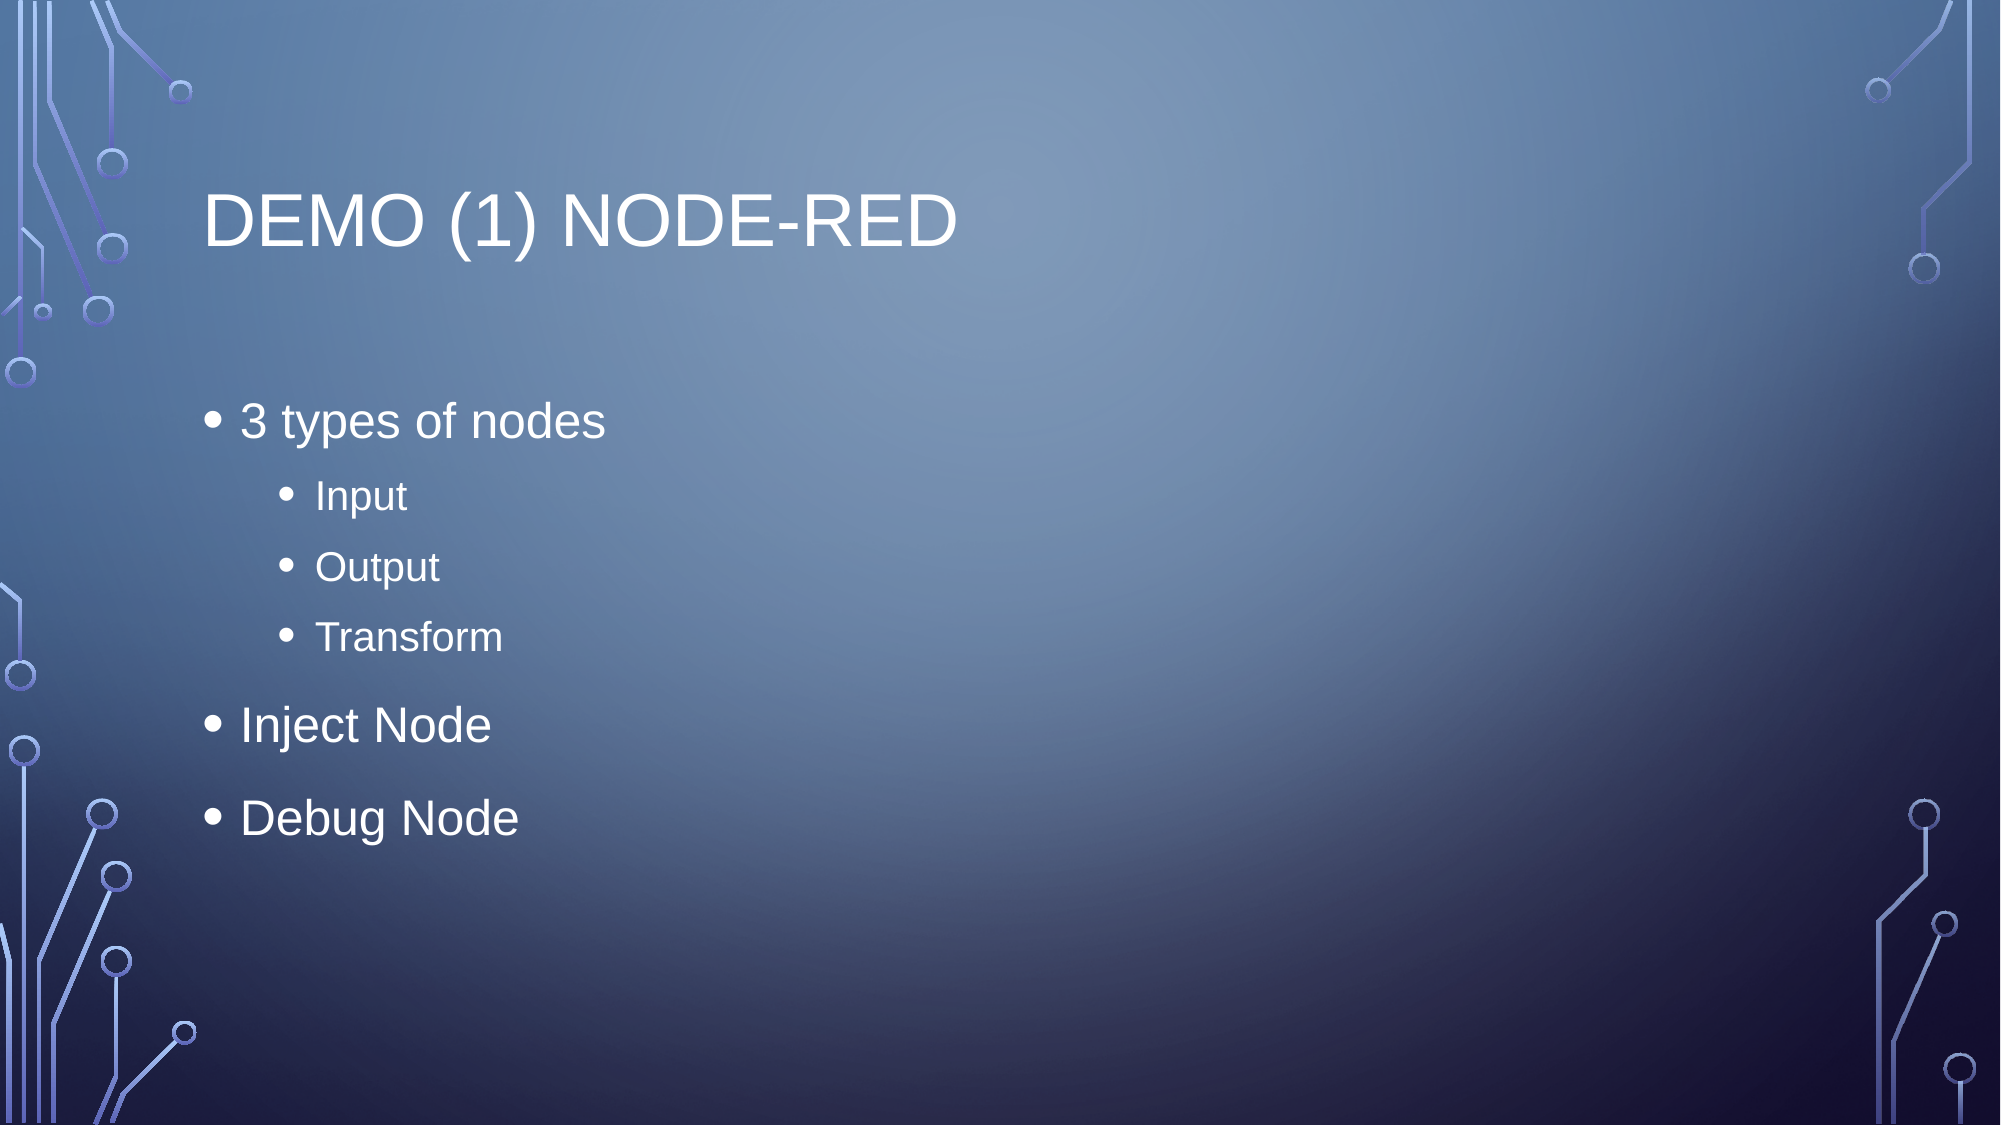

# DEMO (1) Node-Red
3 types of nodes
Input
Output
Transform
Inject Node
Debug Node